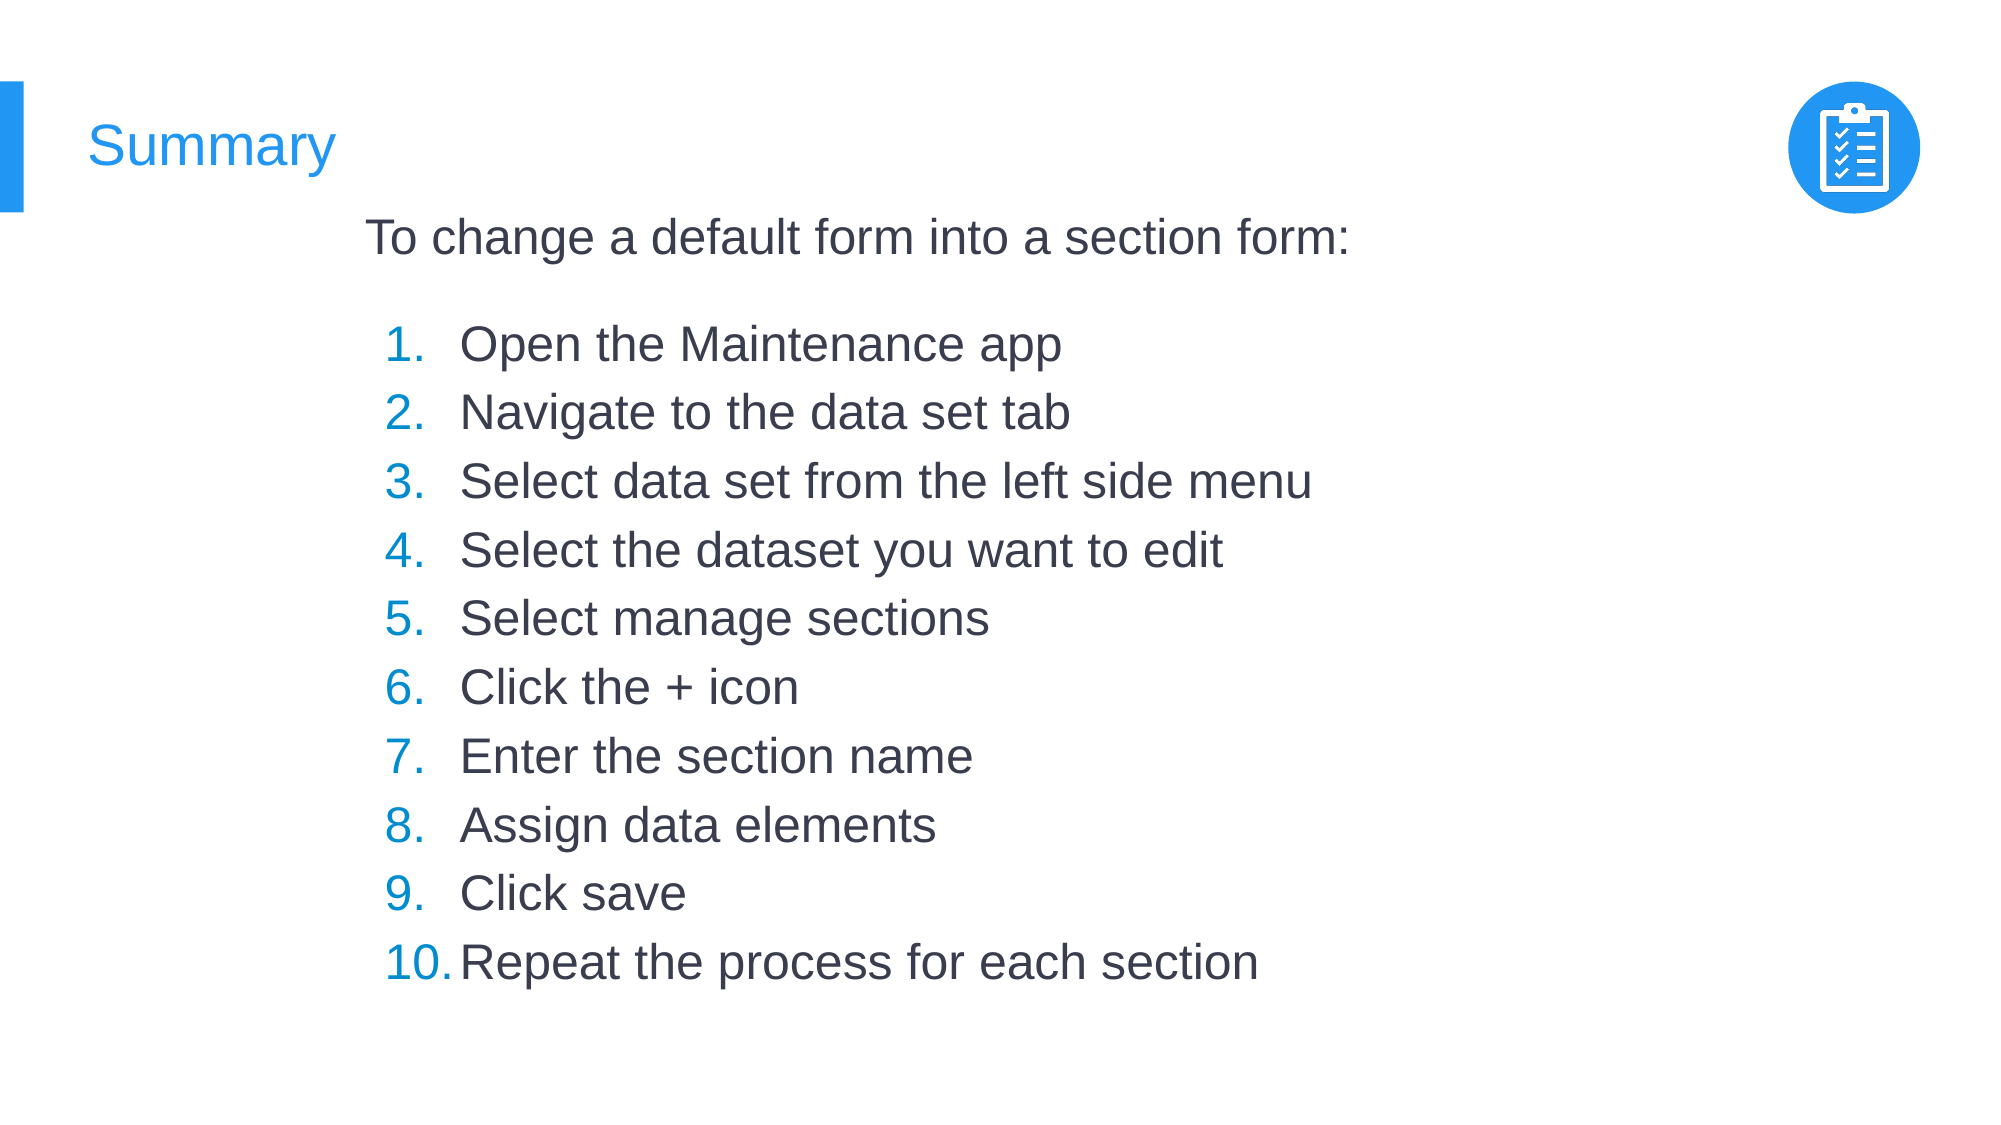

# Summary
To change a default form into a section form:
Open the Maintenance app
Navigate to the data set tab
Select data set from the left side menu
Select the dataset you want to edit
Select manage sections
Click the + icon
Enter the section name
Assign data elements
Click save
Repeat the process for each section